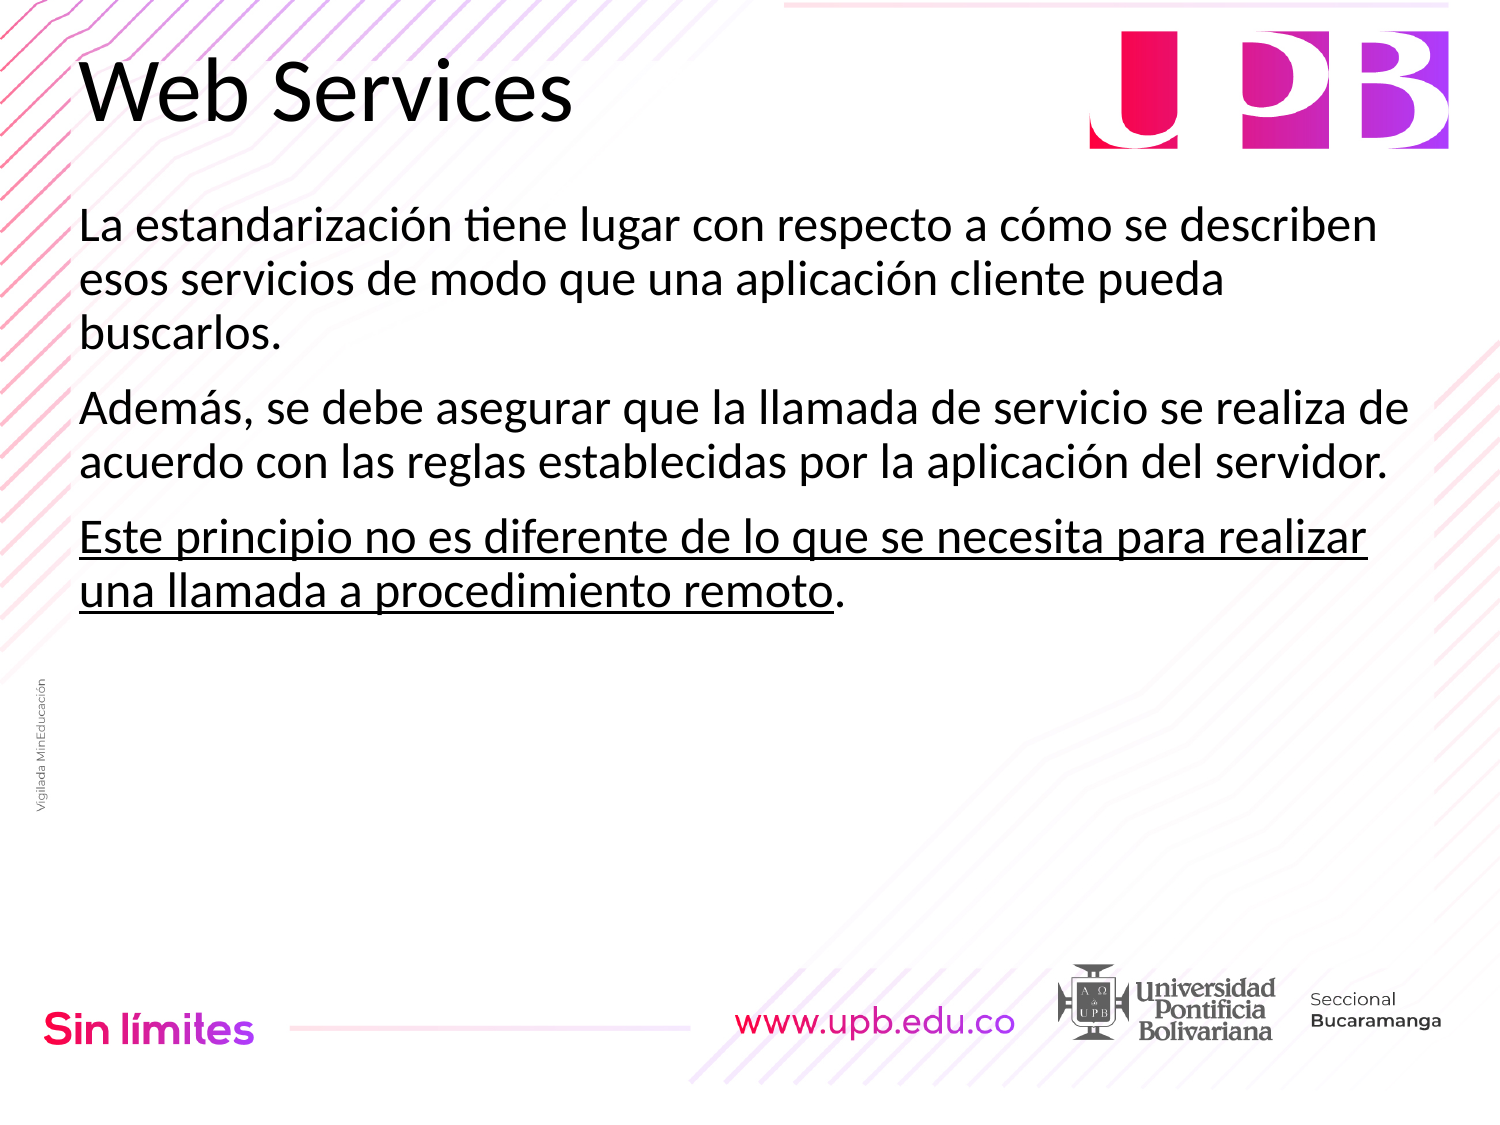

# Web Services
La estandarización tiene lugar con respecto a cómo se describen esos servicios de modo que una aplicación cliente pueda buscarlos.
Además, se debe asegurar que la llamada de servicio se realiza de acuerdo con las reglas establecidas por la aplicación del servidor.
Este principio no es diferente de lo que se necesita para realizar una llamada a procedimiento remoto.